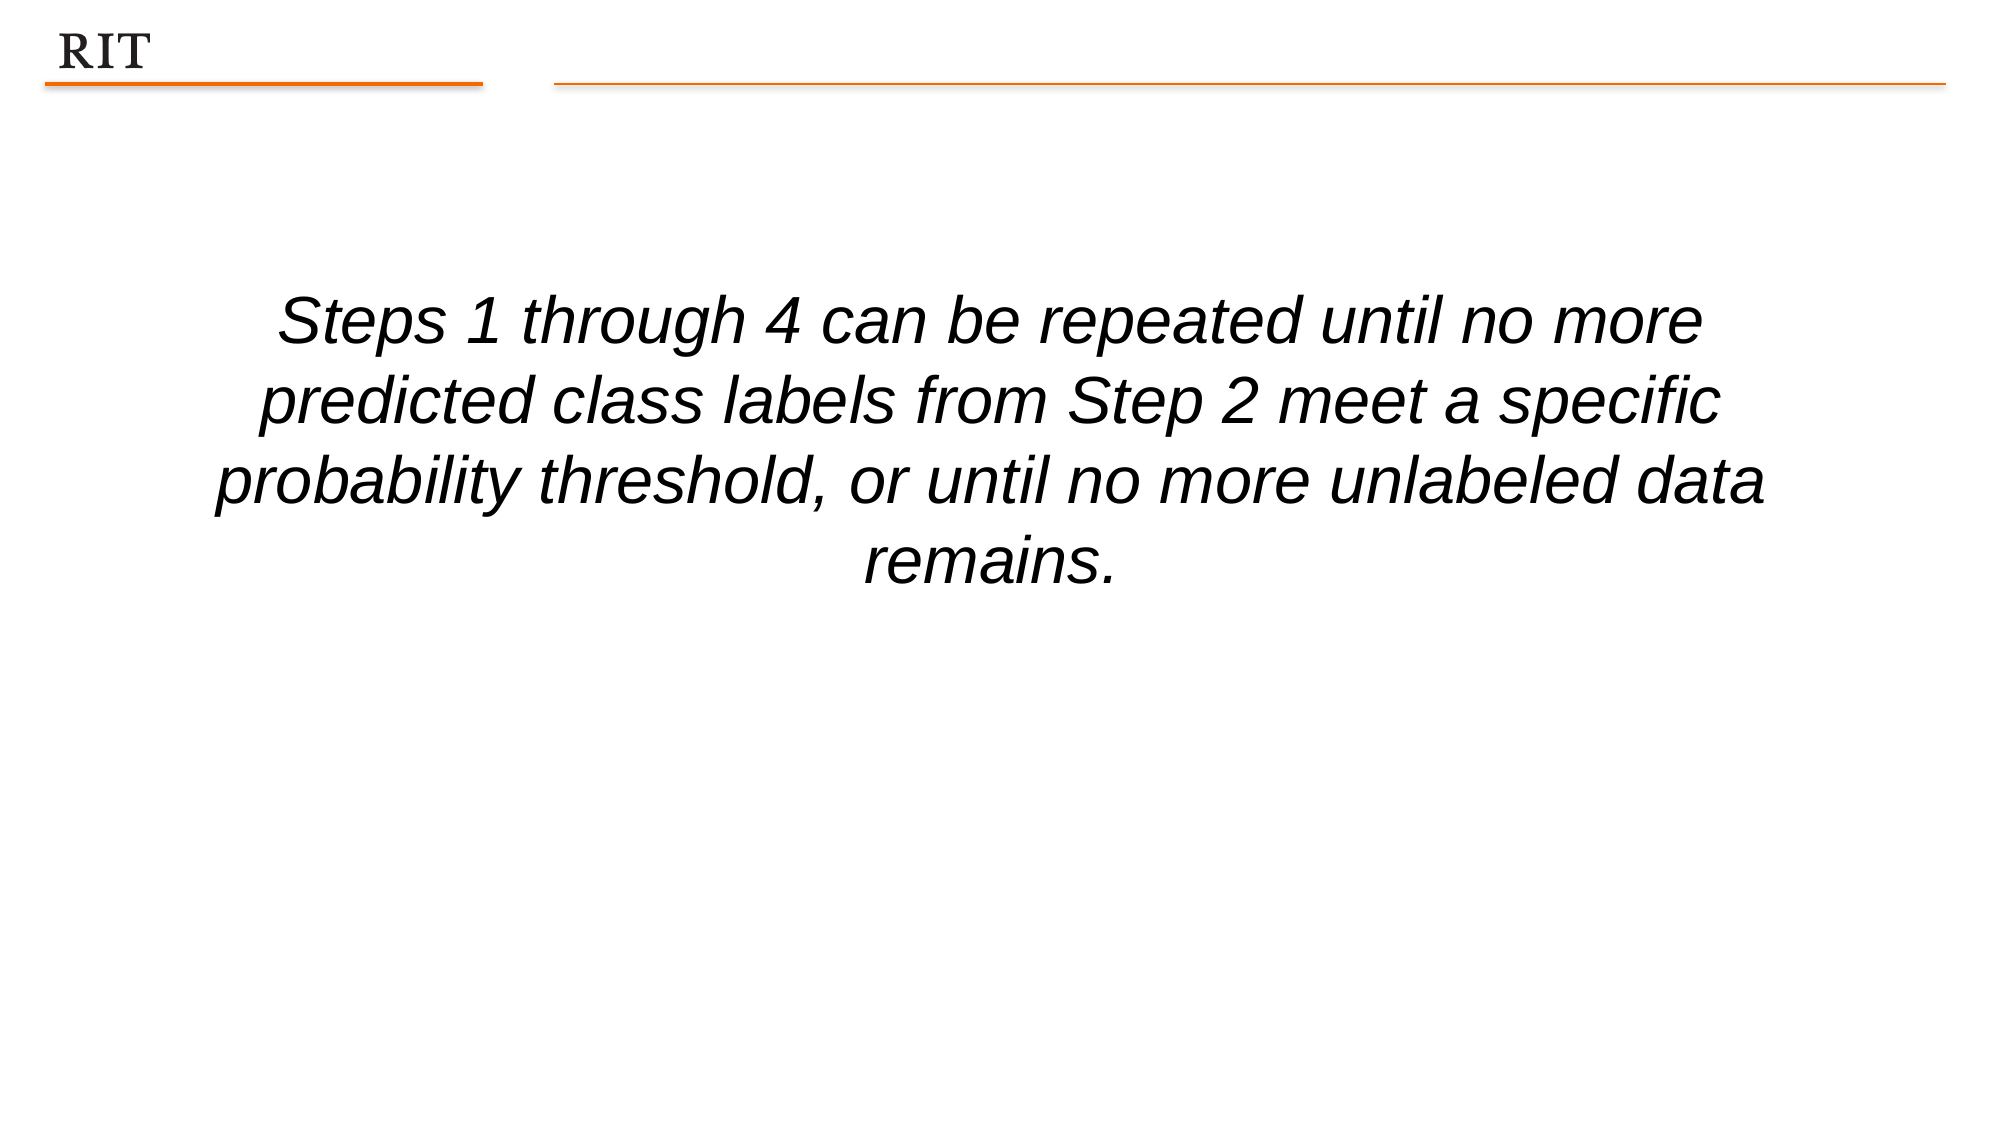

Steps 1 through 4 can be repeated until no more predicted class labels from Step 2 meet a specific probability threshold, or until no more unlabeled data remains.